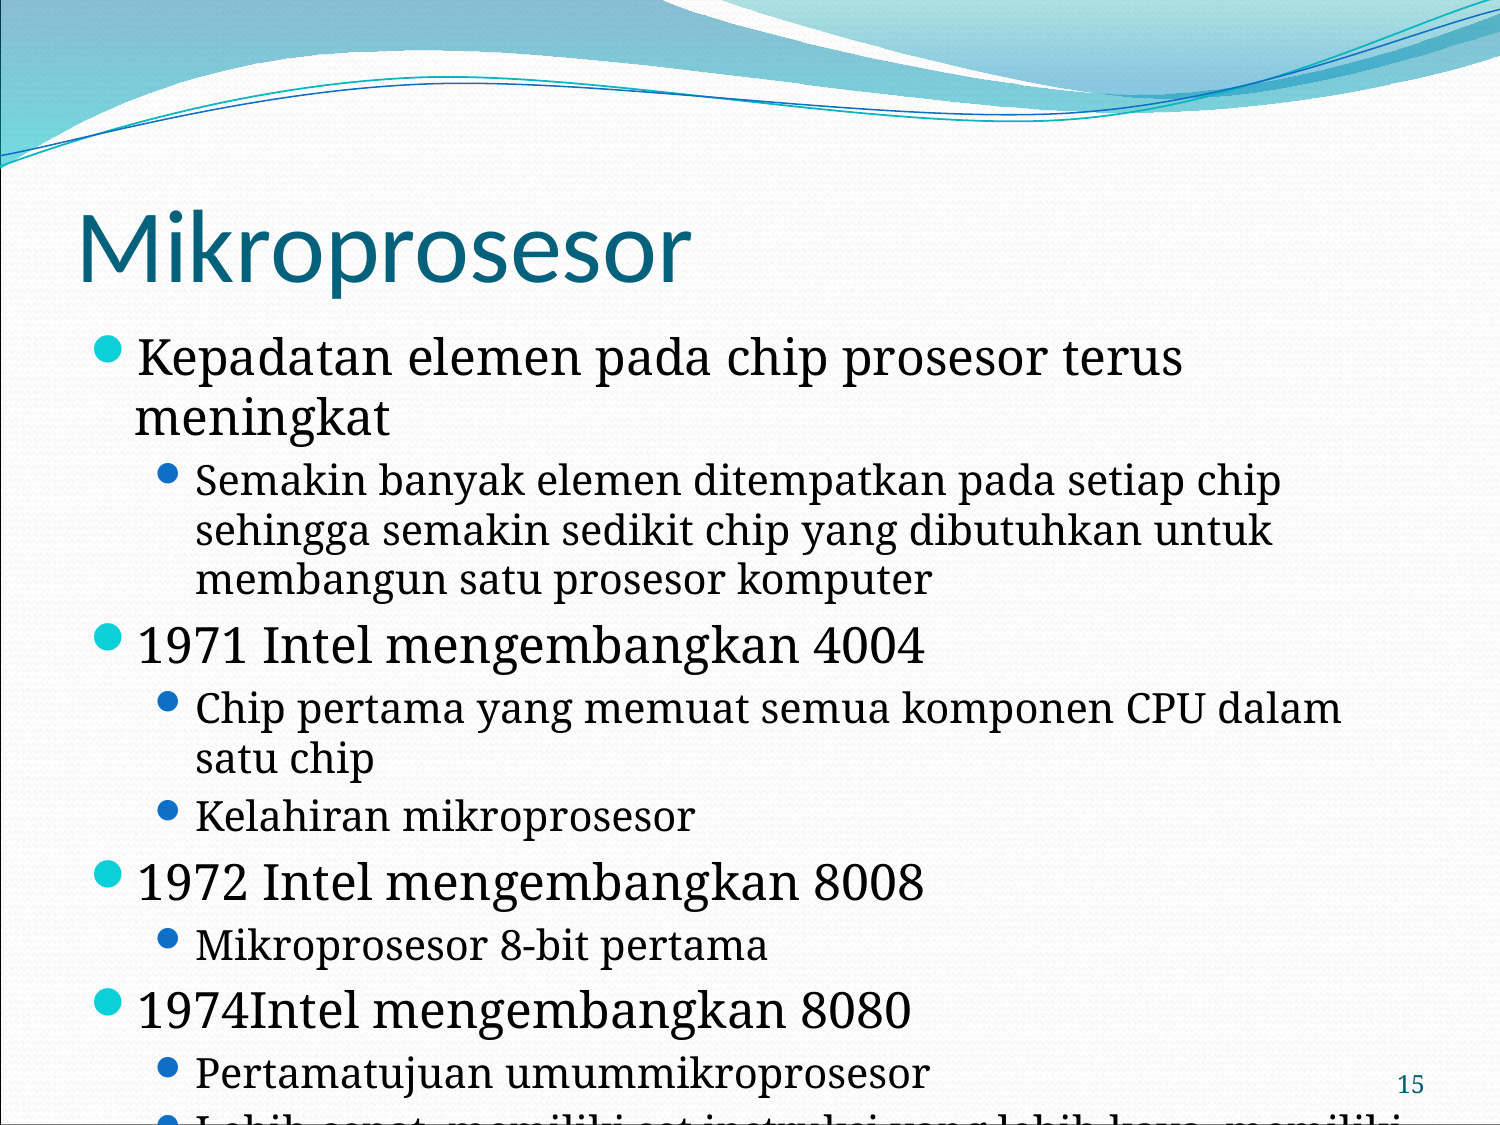

# Mikroprosesor
Kepadatan elemen pada chip prosesor terus meningkat
Semakin banyak elemen ditempatkan pada setiap chip sehingga semakin sedikit chip yang dibutuhkan untuk membangun satu prosesor komputer
1971 Intel mengembangkan 4004
Chip pertama yang memuat semua komponen CPU dalam satu chip
Kelahiran mikroprosesor
1972 Intel mengembangkan 8008
Mikroprosesor 8-bit pertama
1974Intel mengembangkan 8080
Pertamatujuan umummikroprosesor
Lebih cepat, memiliki set instruksi yang lebih kaya, memiliki kemampuan pengalamatan yang besar

15